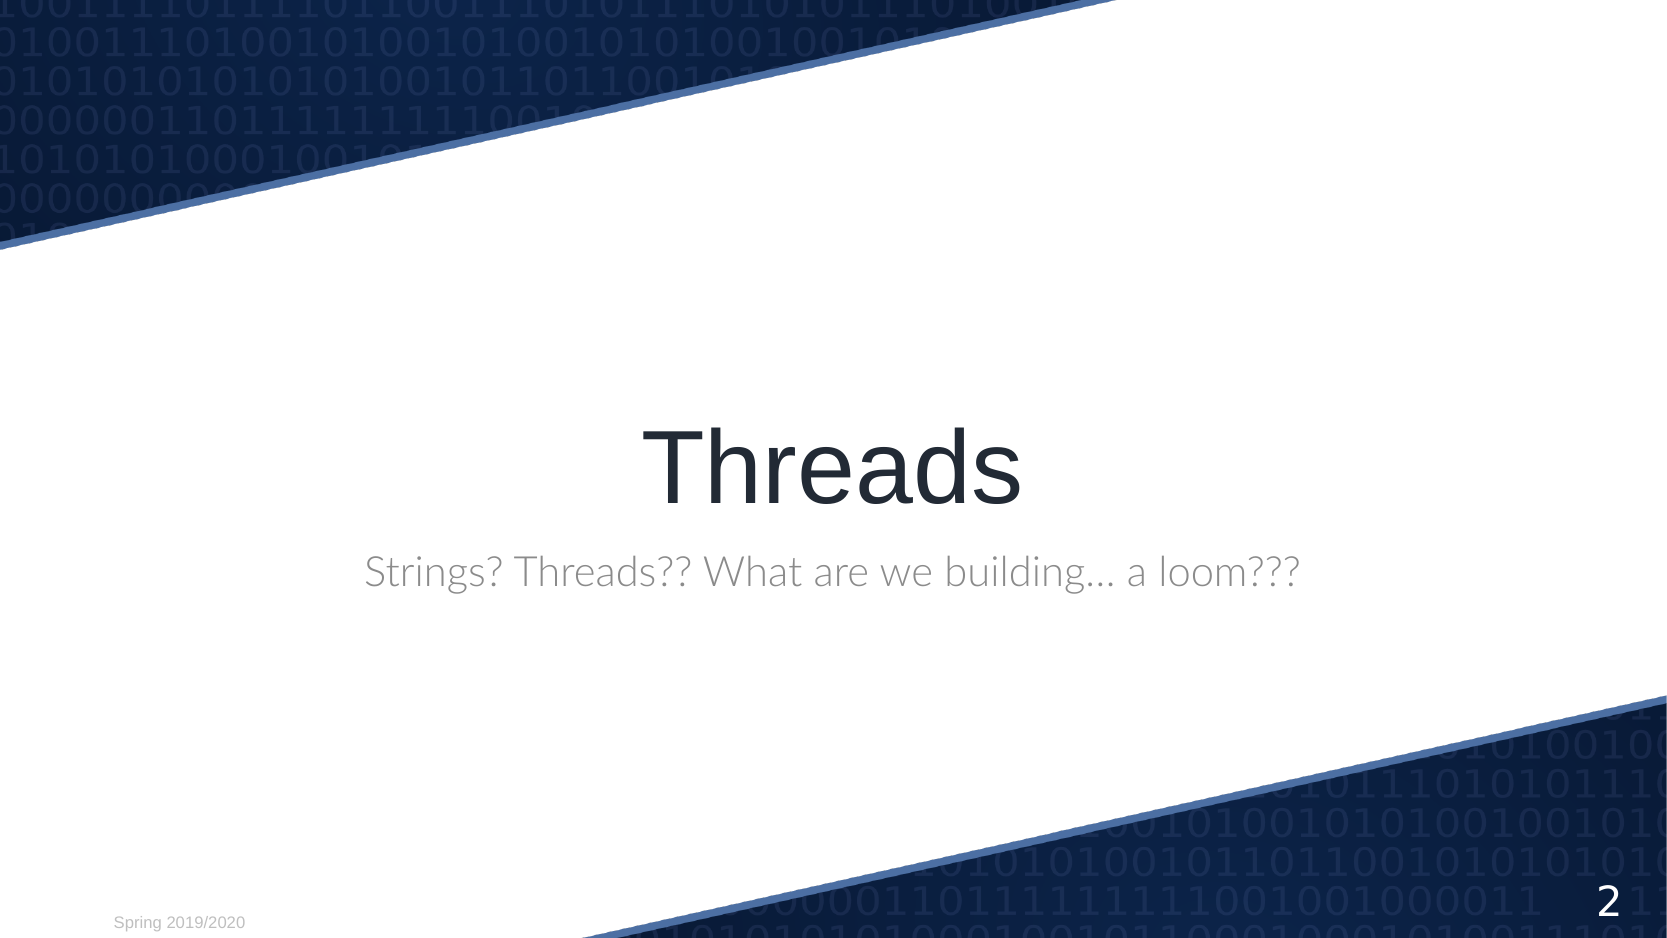

# Threads
Strings? Threads?? What are we building… a loom???
2